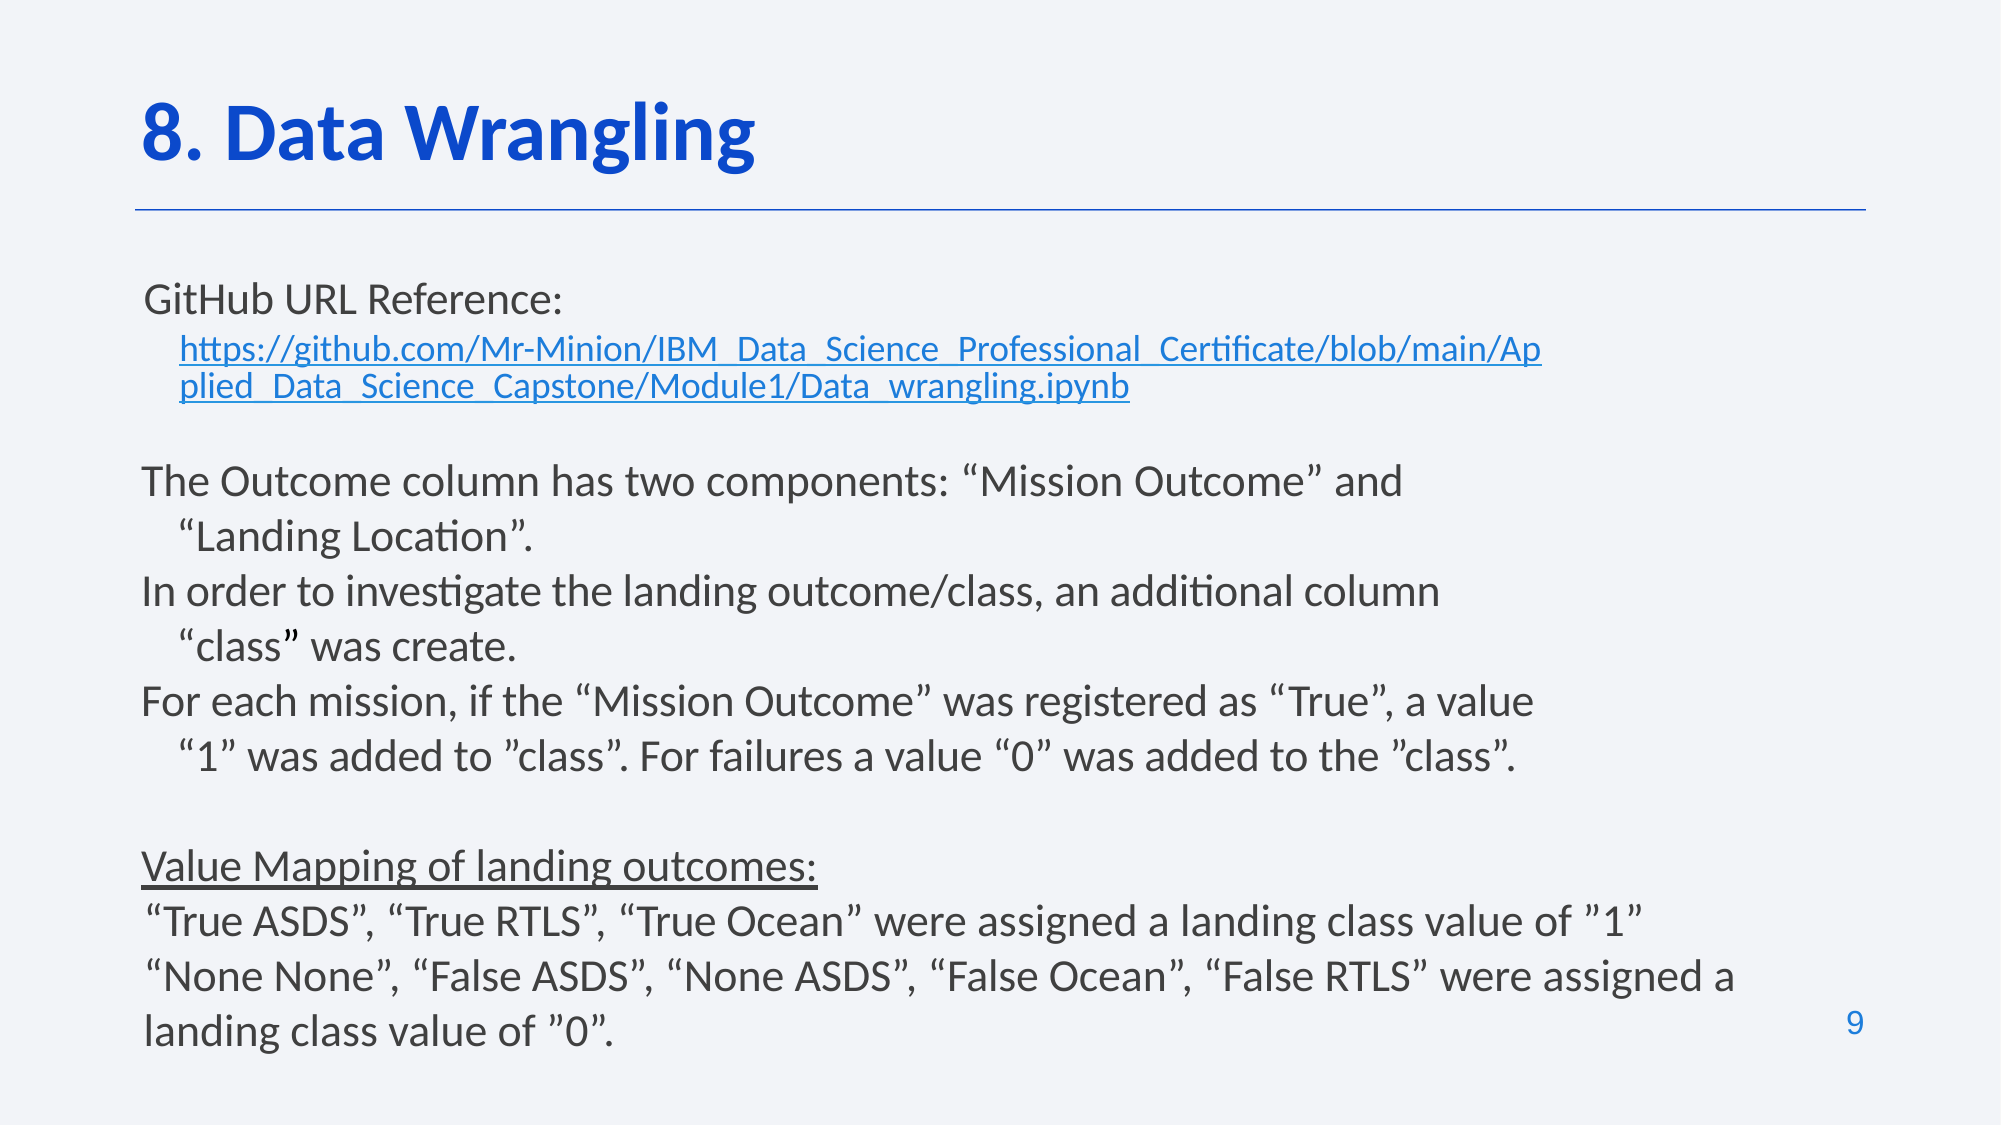

8. Data Wrangling
GitHub URL Reference:
https://github.com/Mr-Minion/IBM_Data_Science_Professional_Certificate/blob/main/Applied_Data_Science_Capstone/Module1/Data_wrangling.ipynb

The Outcome column has two components: “Mission Outcome” and “Landing Location”.
In order to investigate the landing outcome/class, an additional column “class” was create.
For each mission, if the “Mission Outcome” was registered as “True”, a value “1” was added to ”class”. For failures a value “0” was added to the ”class”.

Value Mapping of landing outcomes:
“True ASDS”, “True RTLS”, “True Ocean” were assigned a landing class value of ”1”
“None None”, “False ASDS”, “None ASDS”, “False Ocean”, “False RTLS” were assigned a landing class value of ”0”.
9